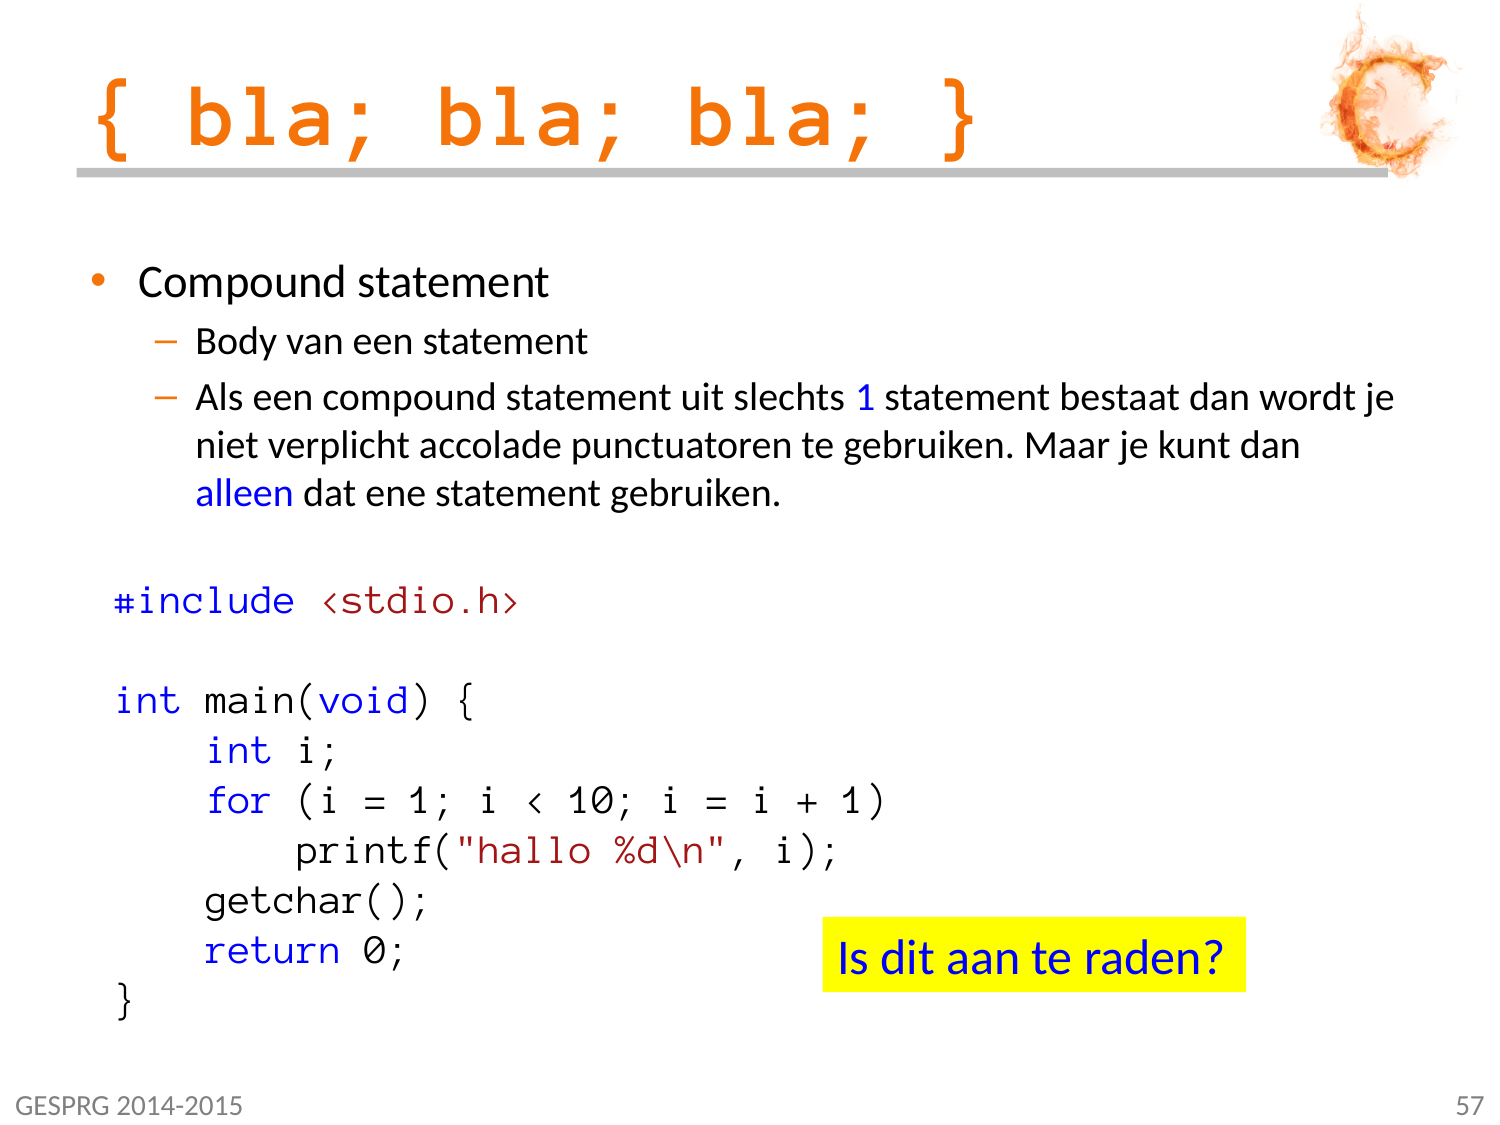

# { bla; bla; bla; }
Compound statement
Body van een statement
Als een compound statement uit slechts 1 statement bestaat dan wordt je niet verplicht accolade punctuatoren te gebruiken. Maar je kunt dan alleen dat ene statement gebruiken.
#include <stdio.h>

int main(void) {
    int i;
    for (i = 1; i < 10; i = i + 1)
        printf("hallo %d\n", i);
    getchar();
    return 0;
}
Is dit aan te raden?
GESPRG 2014-2015
57